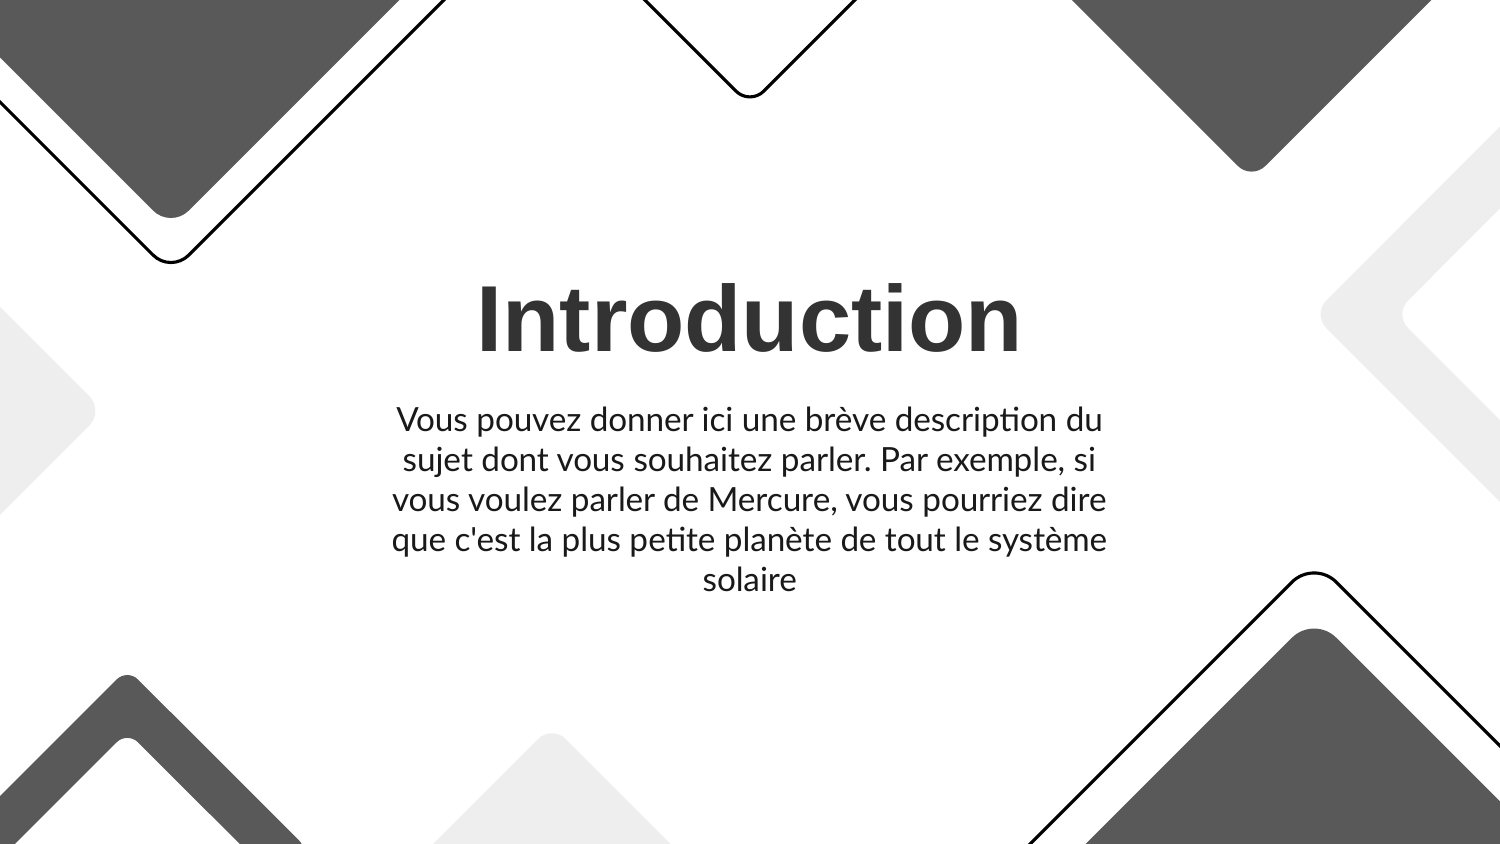

# Introduction
Vous pouvez donner ici une brève description du sujet dont vous souhaitez parler. Par exemple, si vous voulez parler de Mercure, vous pourriez dire que c'est la plus petite planète de tout le système solaire